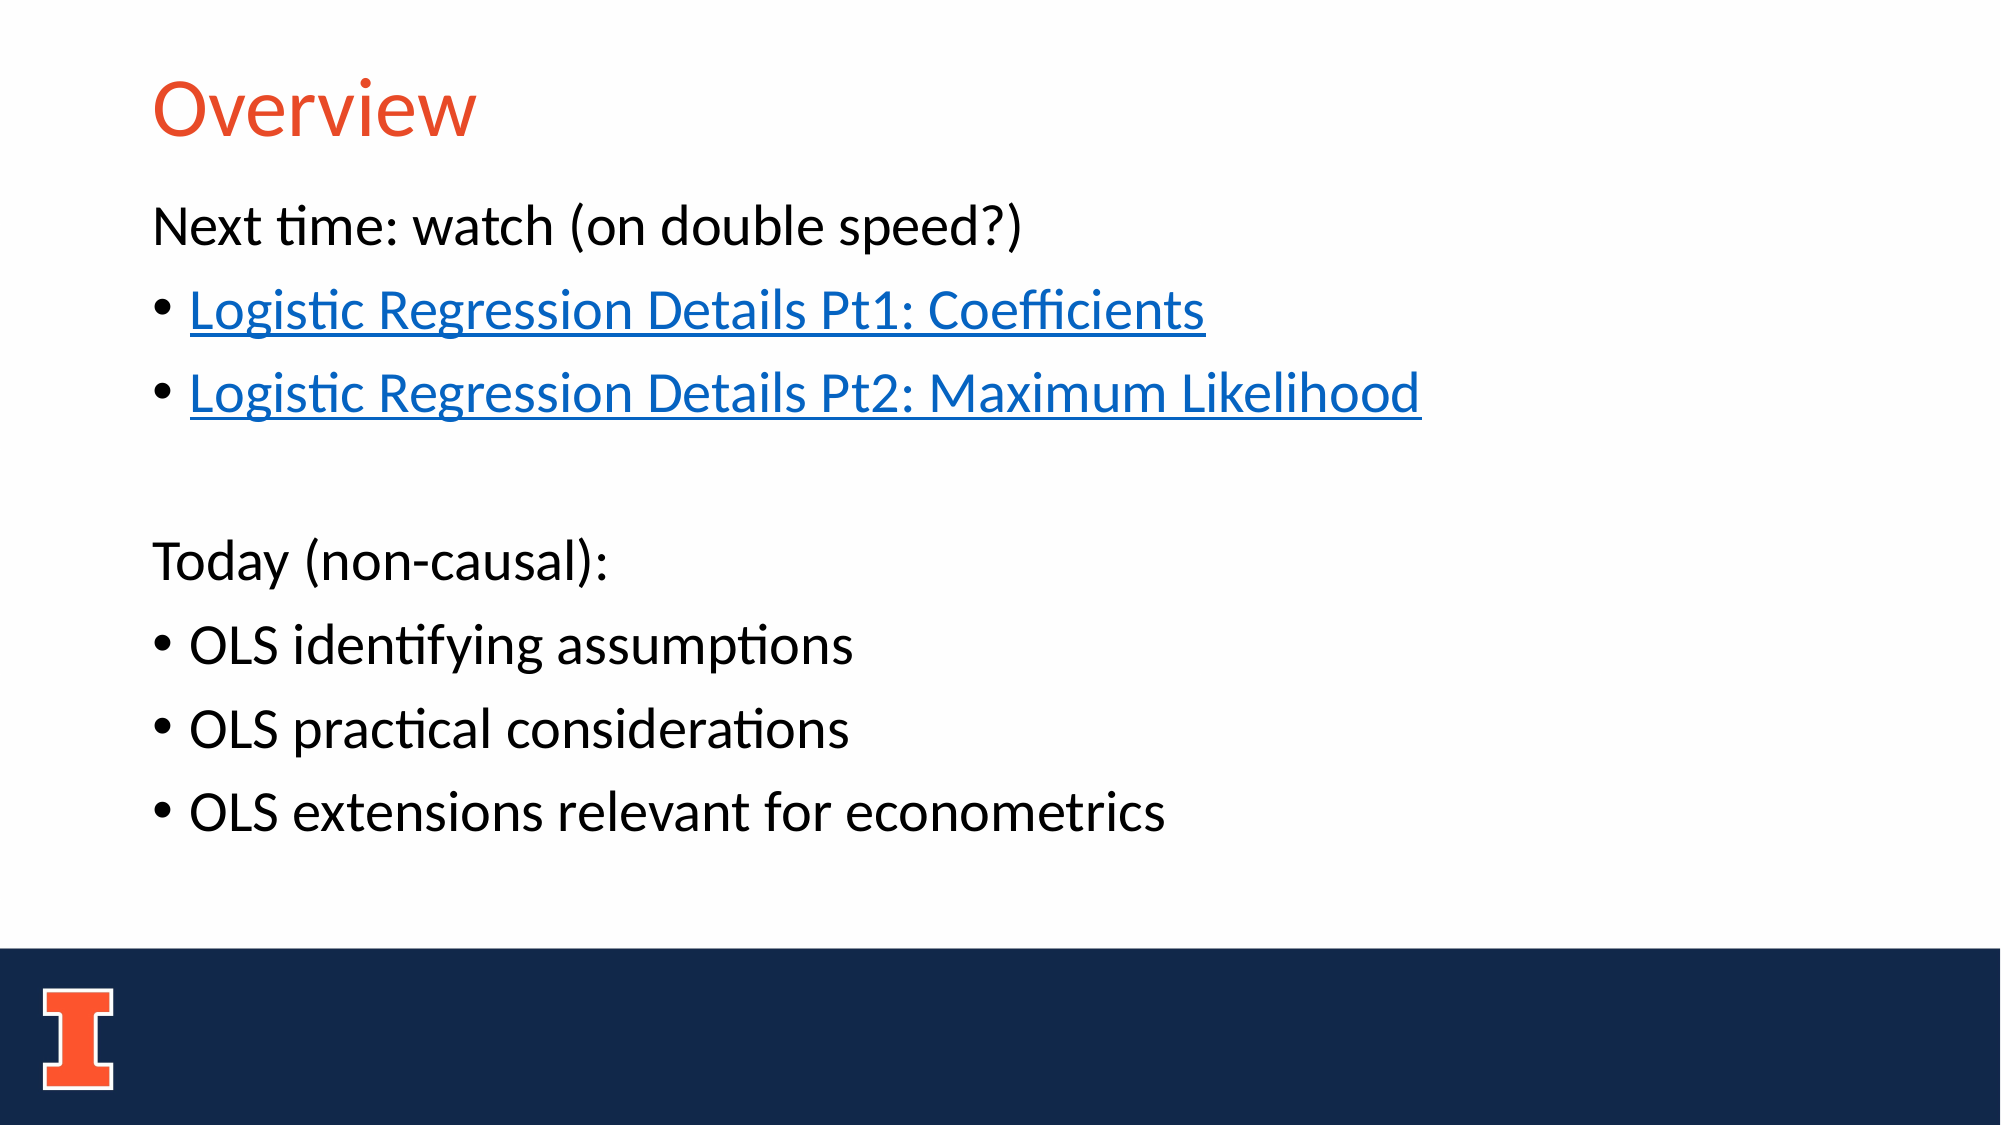

# Overview
Next time: watch (on double speed?)
Logistic Regression Details Pt1: Coefficients
Logistic Regression Details Pt2: Maximum Likelihood

Today (non-causal):
OLS identifying assumptions
OLS practical considerations
OLS extensions relevant for econometrics